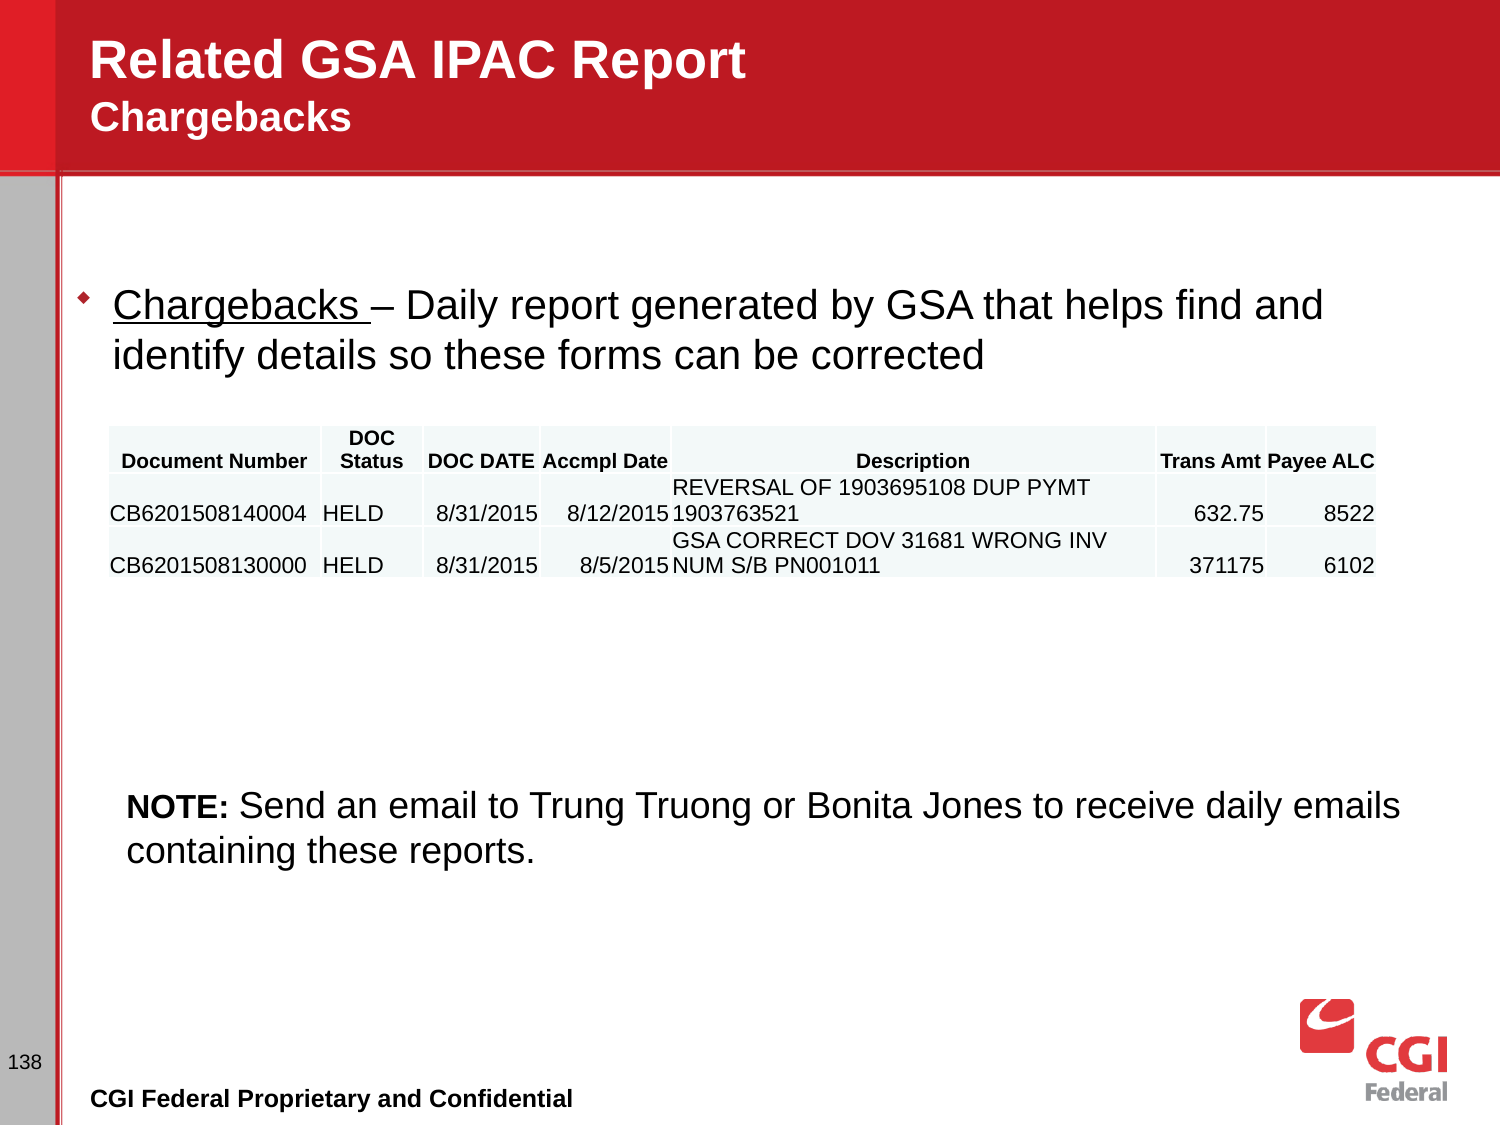

# Related GSA IPAC Report Chargebacks

Chargebacks – Daily report generated by GSA that helps find and identify details so these forms can be corrected

| Document Number | DOC Status | DOC DATE | Accmpl Date | Description | Trans Amt | Payee ALC |
| --- | --- | --- | --- | --- | --- | --- |
| CB6201508140004 | HELD | 8/31/2015 | 8/12/2015 | REVERSAL OF 1903695108 DUP PYMT 1903763521 | 632.75 | 8522 |
| CB6201508130000 | HELD | 8/31/2015 | 8/5/2015 | GSA CORRECT DOV 31681 WRONG INV NUM S/B PN001011 | 371175 | 6102 |
NOTE: Send an email to Trung Truong or Bonita Jones to receive daily emails containing these reports.
138
CGI Federal Proprietary and Confidential